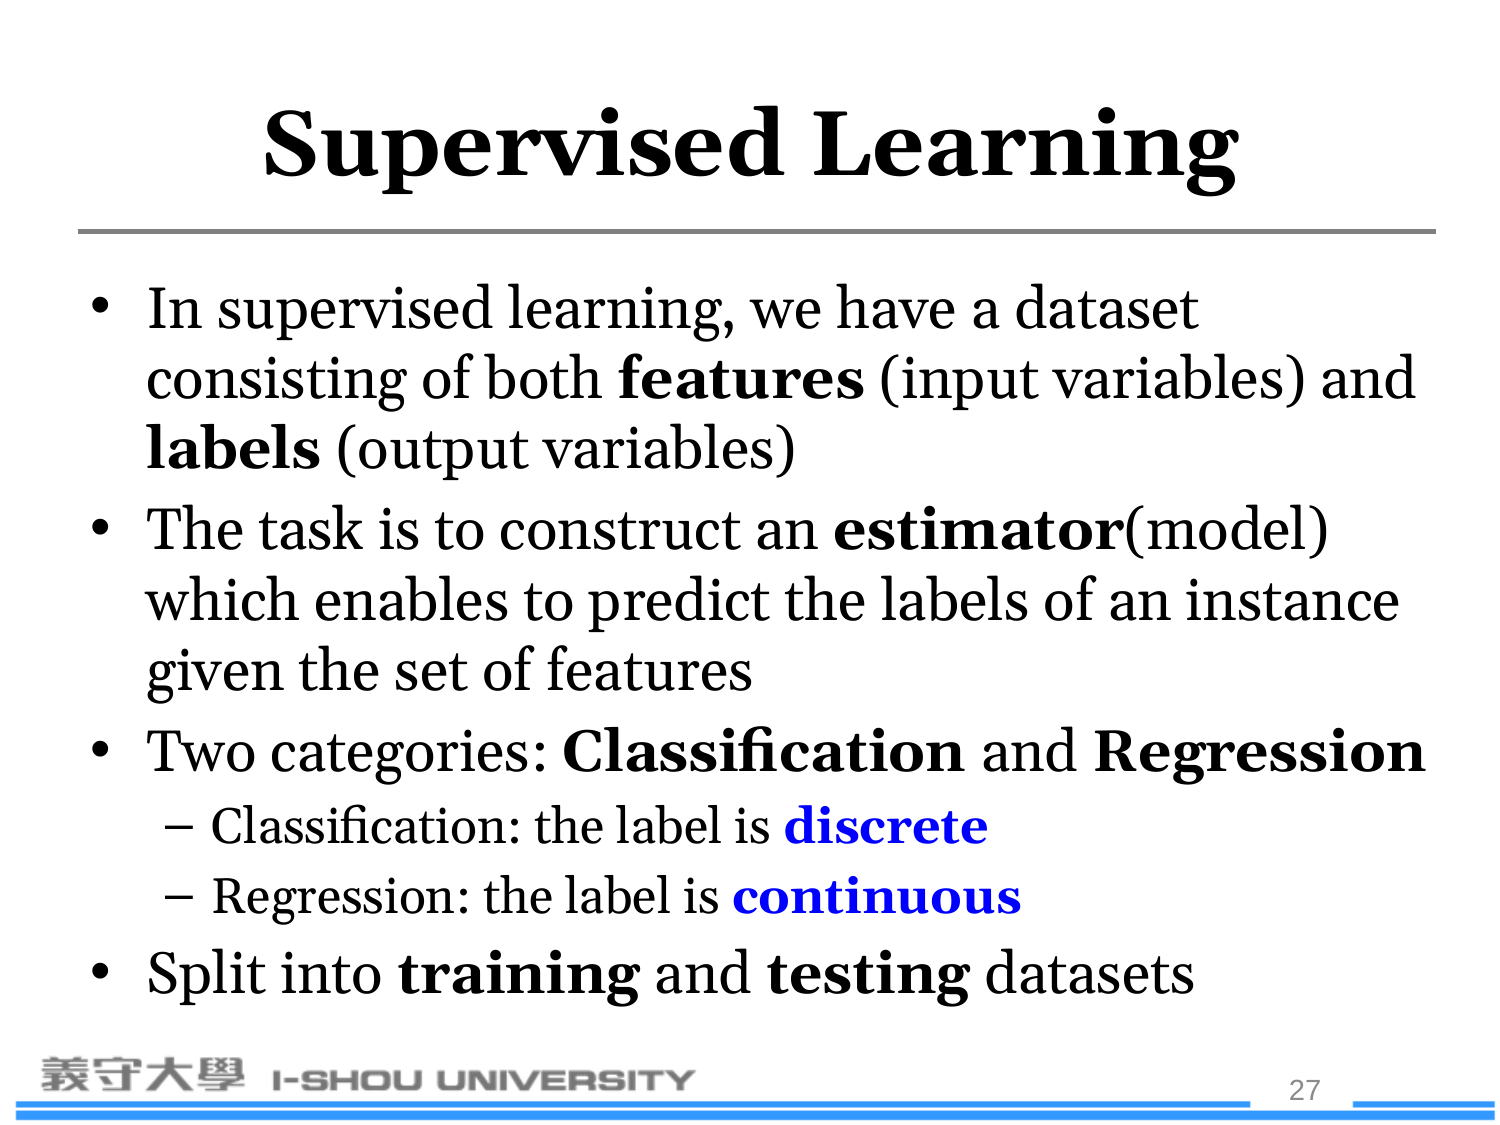

# Supervised Learning
In supervised learning, we have a dataset consisting of both features (input variables) and labels (output variables)
The task is to construct an estimator(model) which enables to predict the labels of an instance given the set of features
Two categories: Classification and Regression
Classification: the label is discrete
Regression: the label is continuous
Split into training and testing datasets